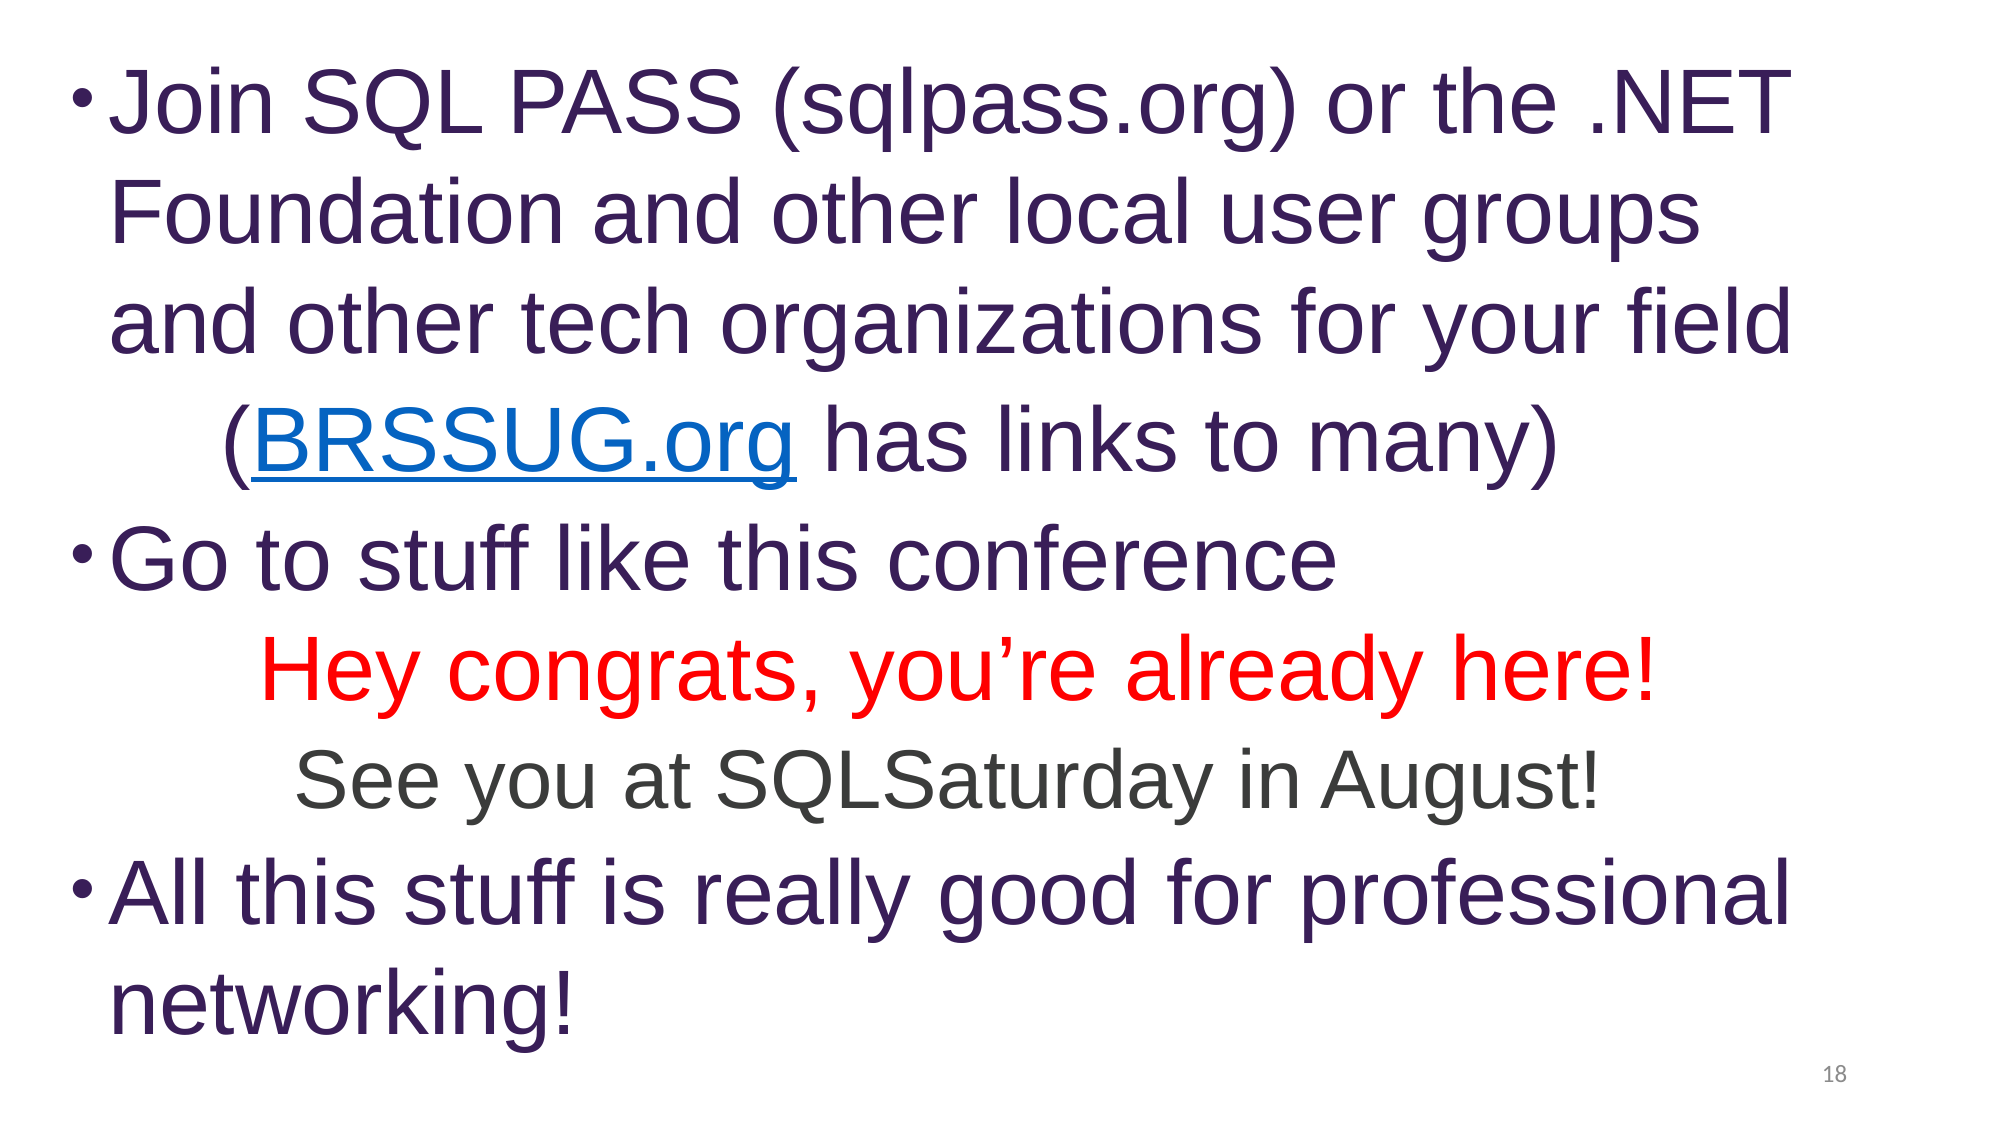

Join SQL PASS (sqlpass.org) or the .NET Foundation and other local user groups
and other tech organizations for your field
 	(BRSSUG.org has links to many)
Go to stuff like this conference
	Hey congrats, you’re already here!
	See you at SQLSaturday in August!
All this stuff is really good for professional networking!
18